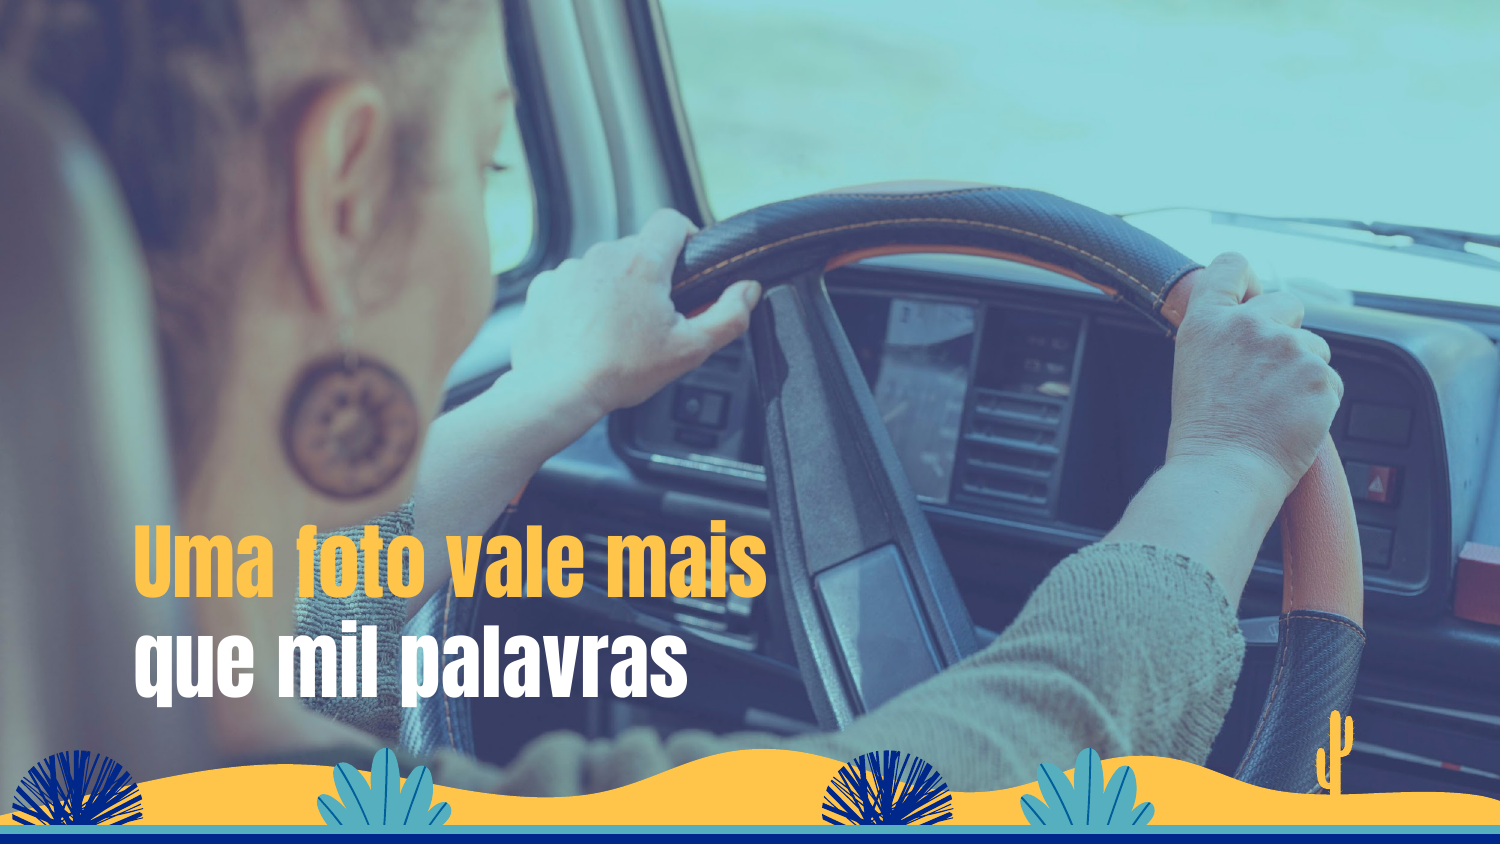

Uma foto vale mais que mil palavras